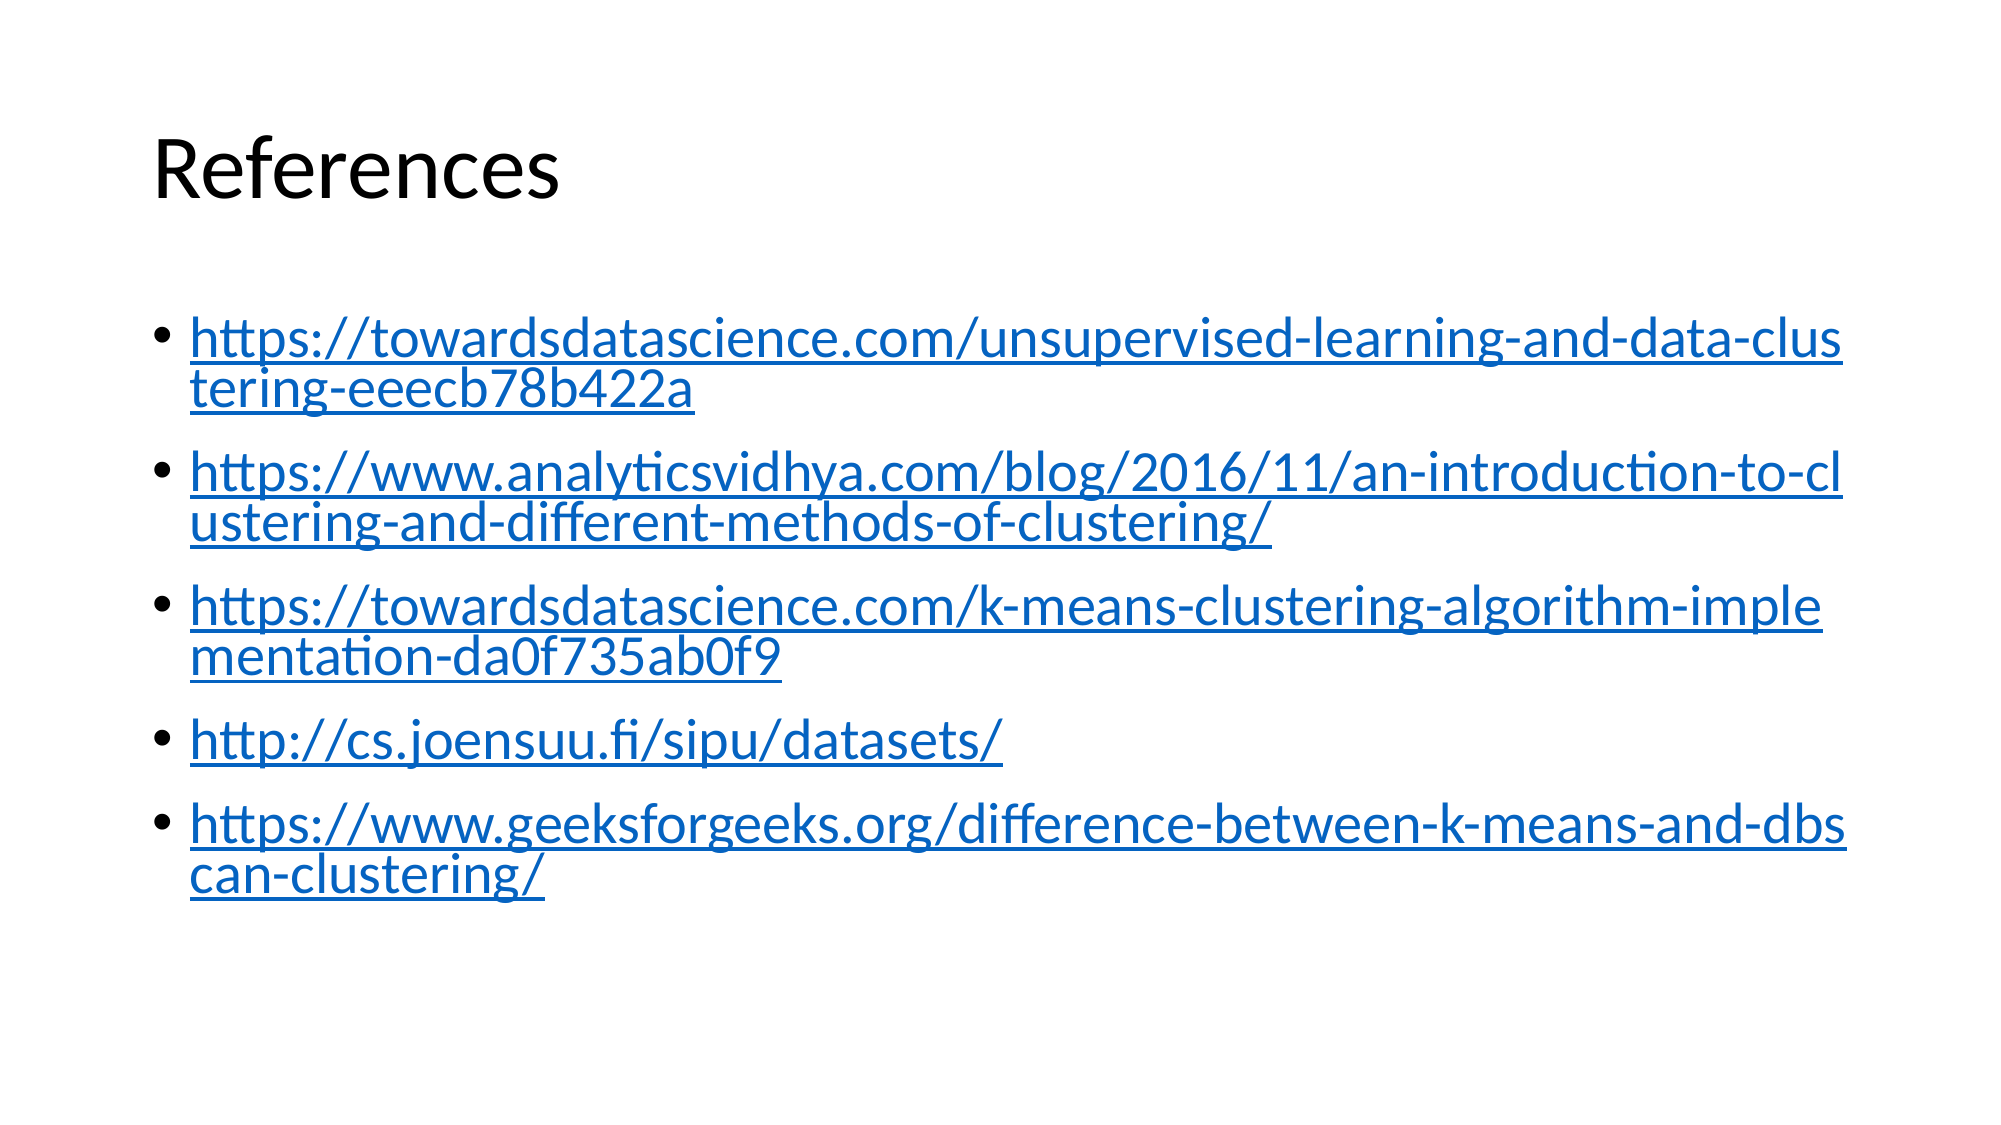

# References
https://towardsdatascience.com/unsupervised-learning-and-data-clustering-eeecb78b422a
https://www.analyticsvidhya.com/blog/2016/11/an-introduction-to-clustering-and-different-methods-of-clustering/
https://towardsdatascience.com/k-means-clustering-algorithm-implementation-da0f735ab0f9
http://cs.joensuu.fi/sipu/datasets/
https://www.geeksforgeeks.org/difference-between-k-means-and-dbscan-clustering/